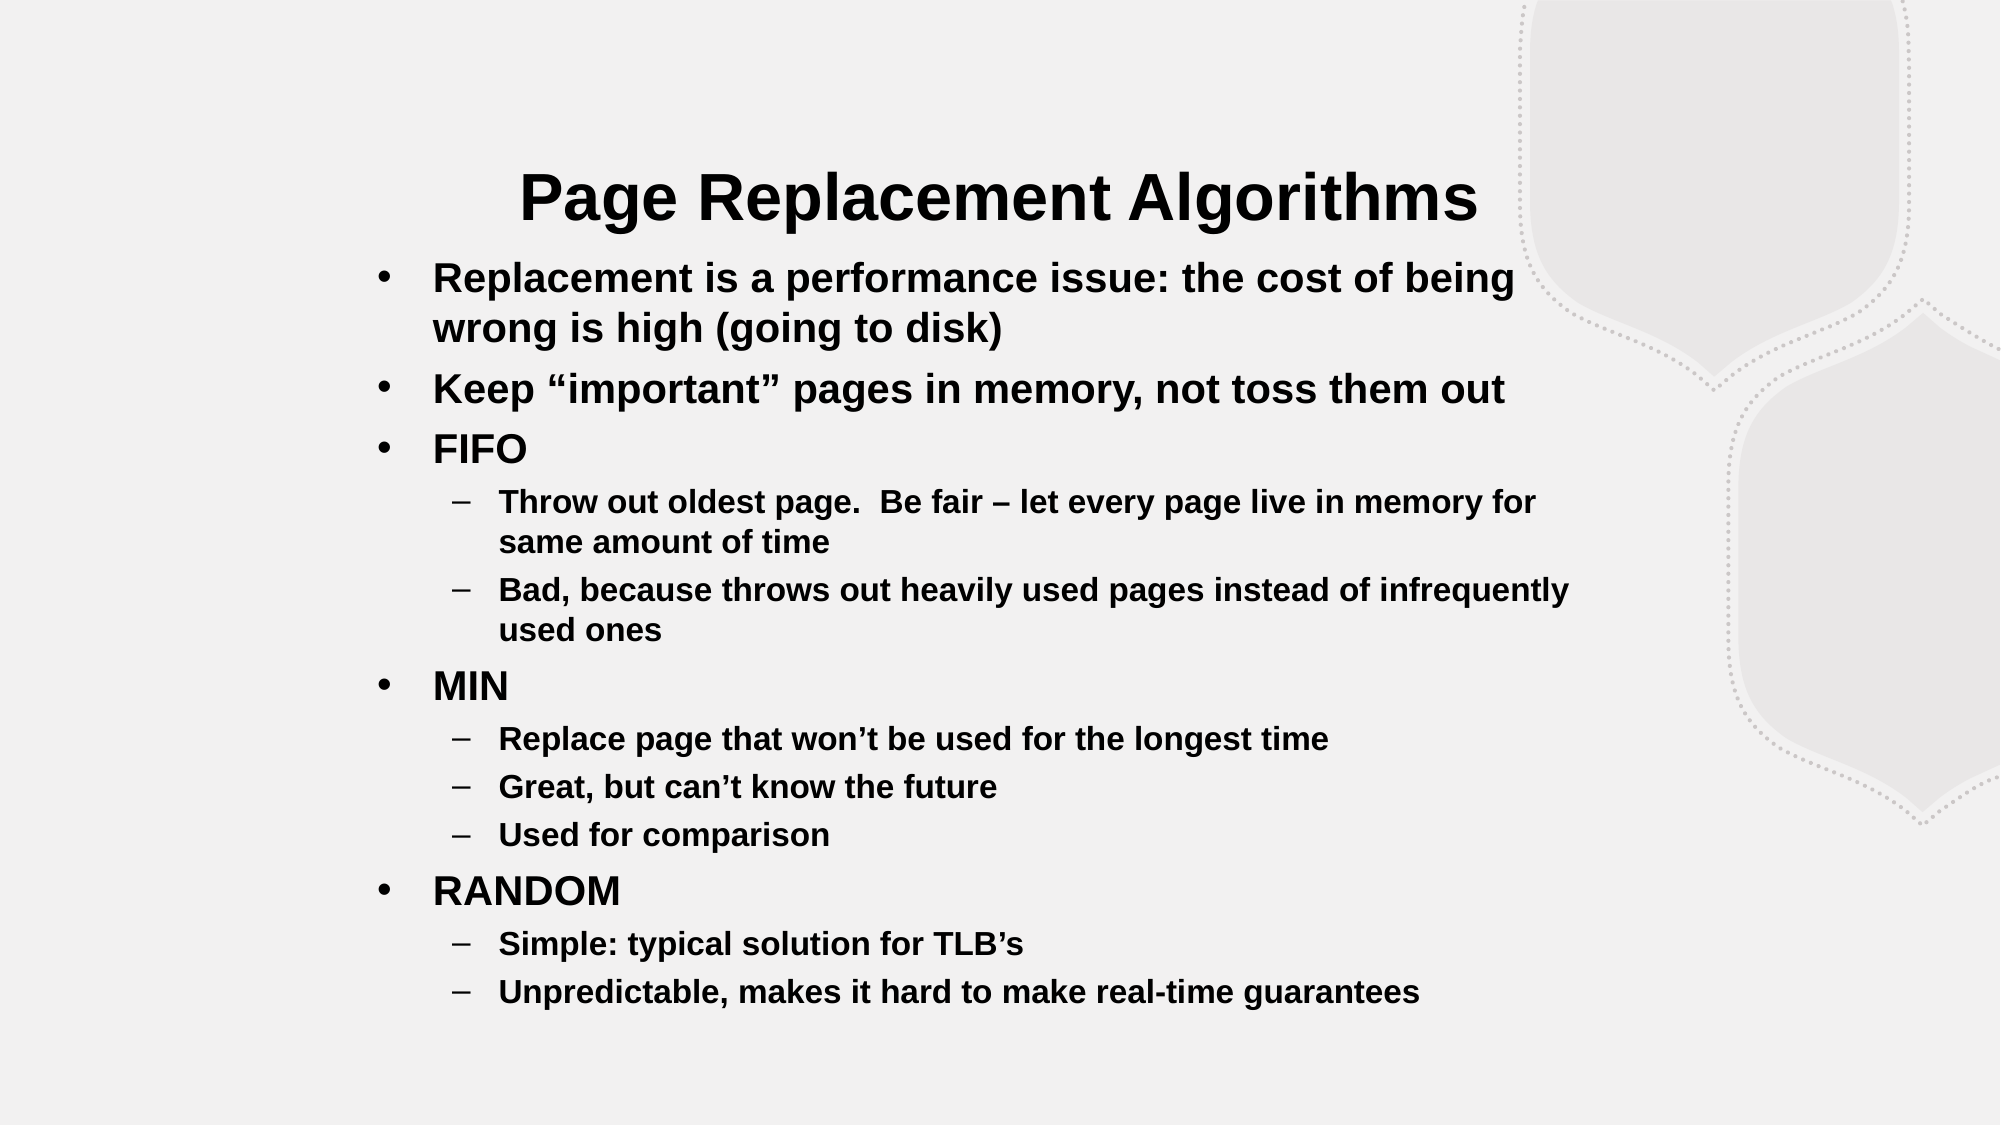

Page Replacement Algorithms
Replacement is a performance issue: the cost of being wrong is high (going to disk)
Keep “important” pages in memory, not toss them out
FIFO
Throw out oldest page.  Be fair – let every page live in memory for same amount of time
Bad, because throws out heavily used pages instead of infrequently used ones
MIN
Replace page that won’t be used for the longest time
Great, but can’t know the future
Used for comparison
RANDOM
Simple: typical solution for TLB’s
Unpredictable, makes it hard to make real-time guarantees